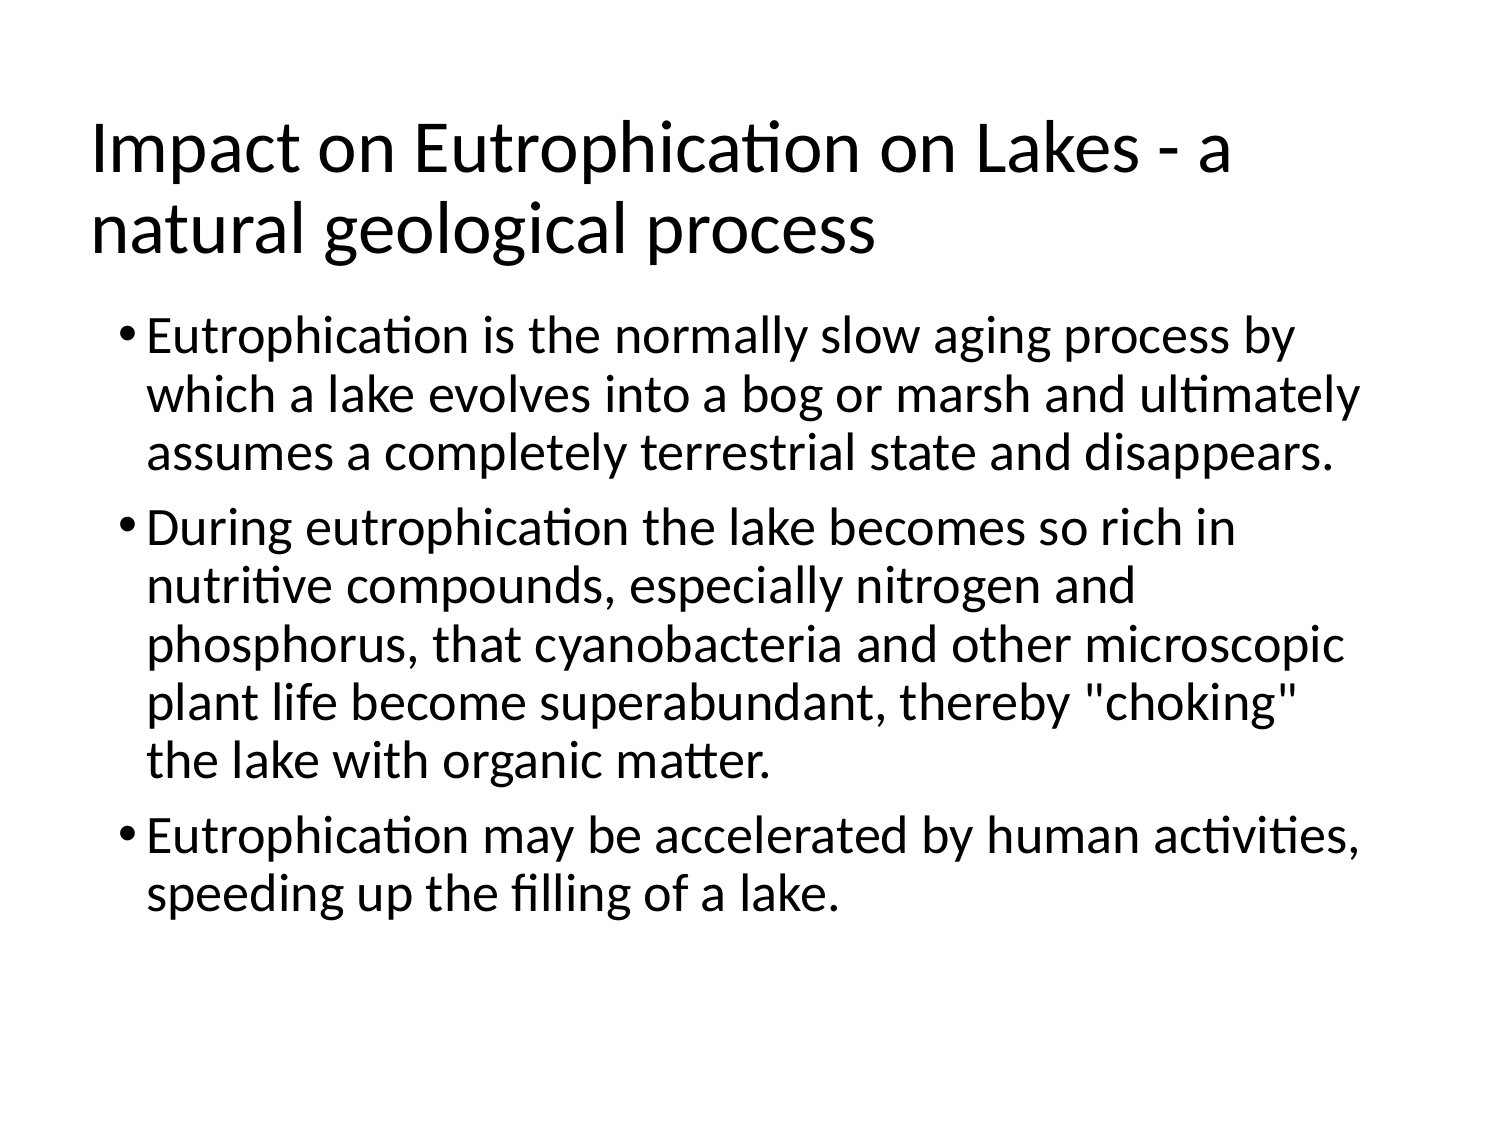

# Impact on Eutrophication on Lakes - a natural geological process
Eutrophication is the normally slow aging process by which a lake evolves into a bog or marsh and ultimately assumes a completely terrestrial state and disappears.
During eutrophication the lake becomes so rich in nutritive compounds, especially nitrogen and phosphorus, that cyanobacteria and other microscopic plant life become superabundant, thereby "choking" the lake with organic matter.
Eutrophication may be accelerated by human activities, speeding up the filling of a lake.

27